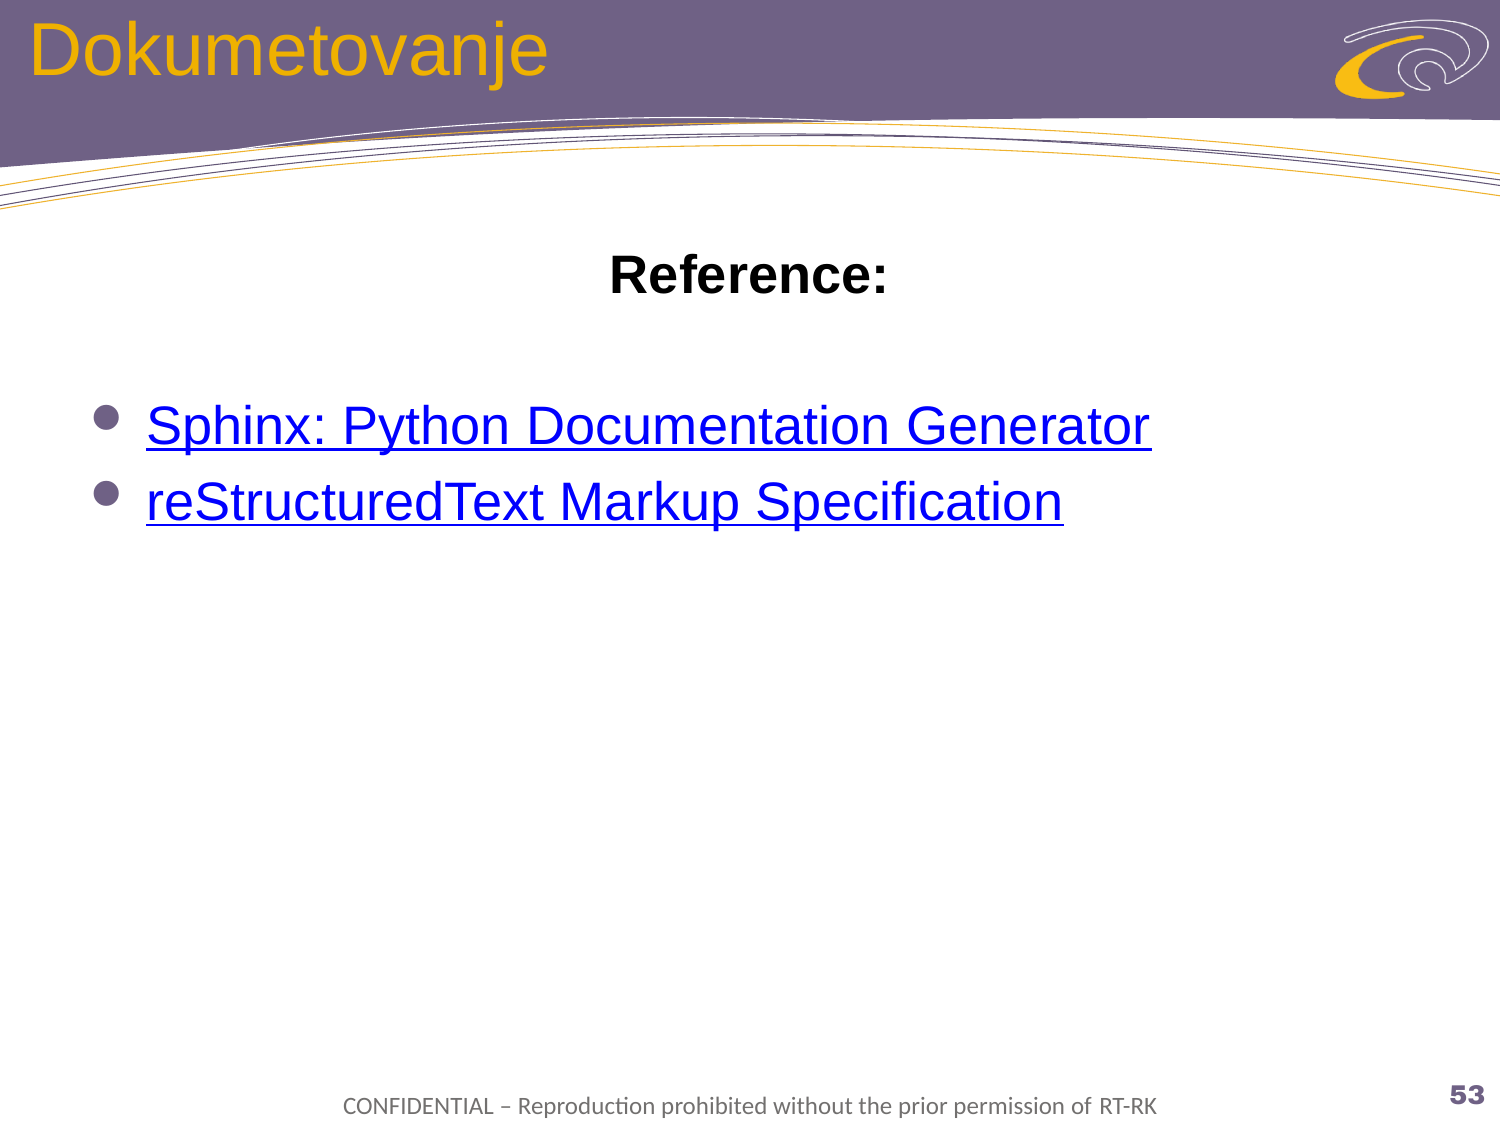

# Dokumetovanje
Reference:

Sphinx: Python Documentation Generator
reStructuredText Markup Specification